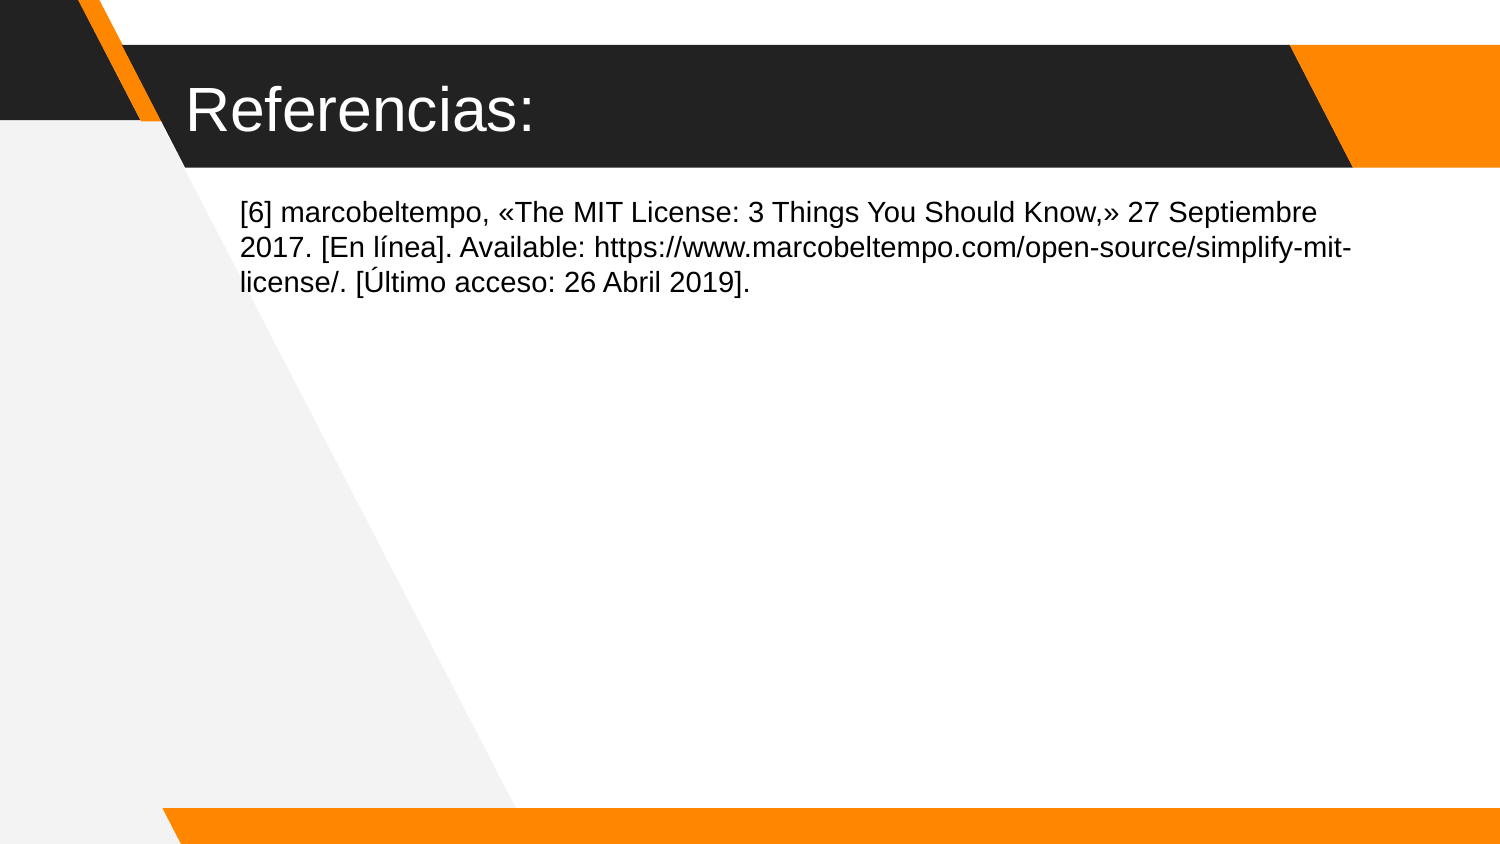

# Referencias:
[6] marcobeltempo, «The MIT License: 3 Things You Should Know,» 27 Septiembre 2017. [En línea]. Available: https://www.marcobeltempo.com/open-source/simplify-mit-license/. [Último acceso: 26 Abril 2019].